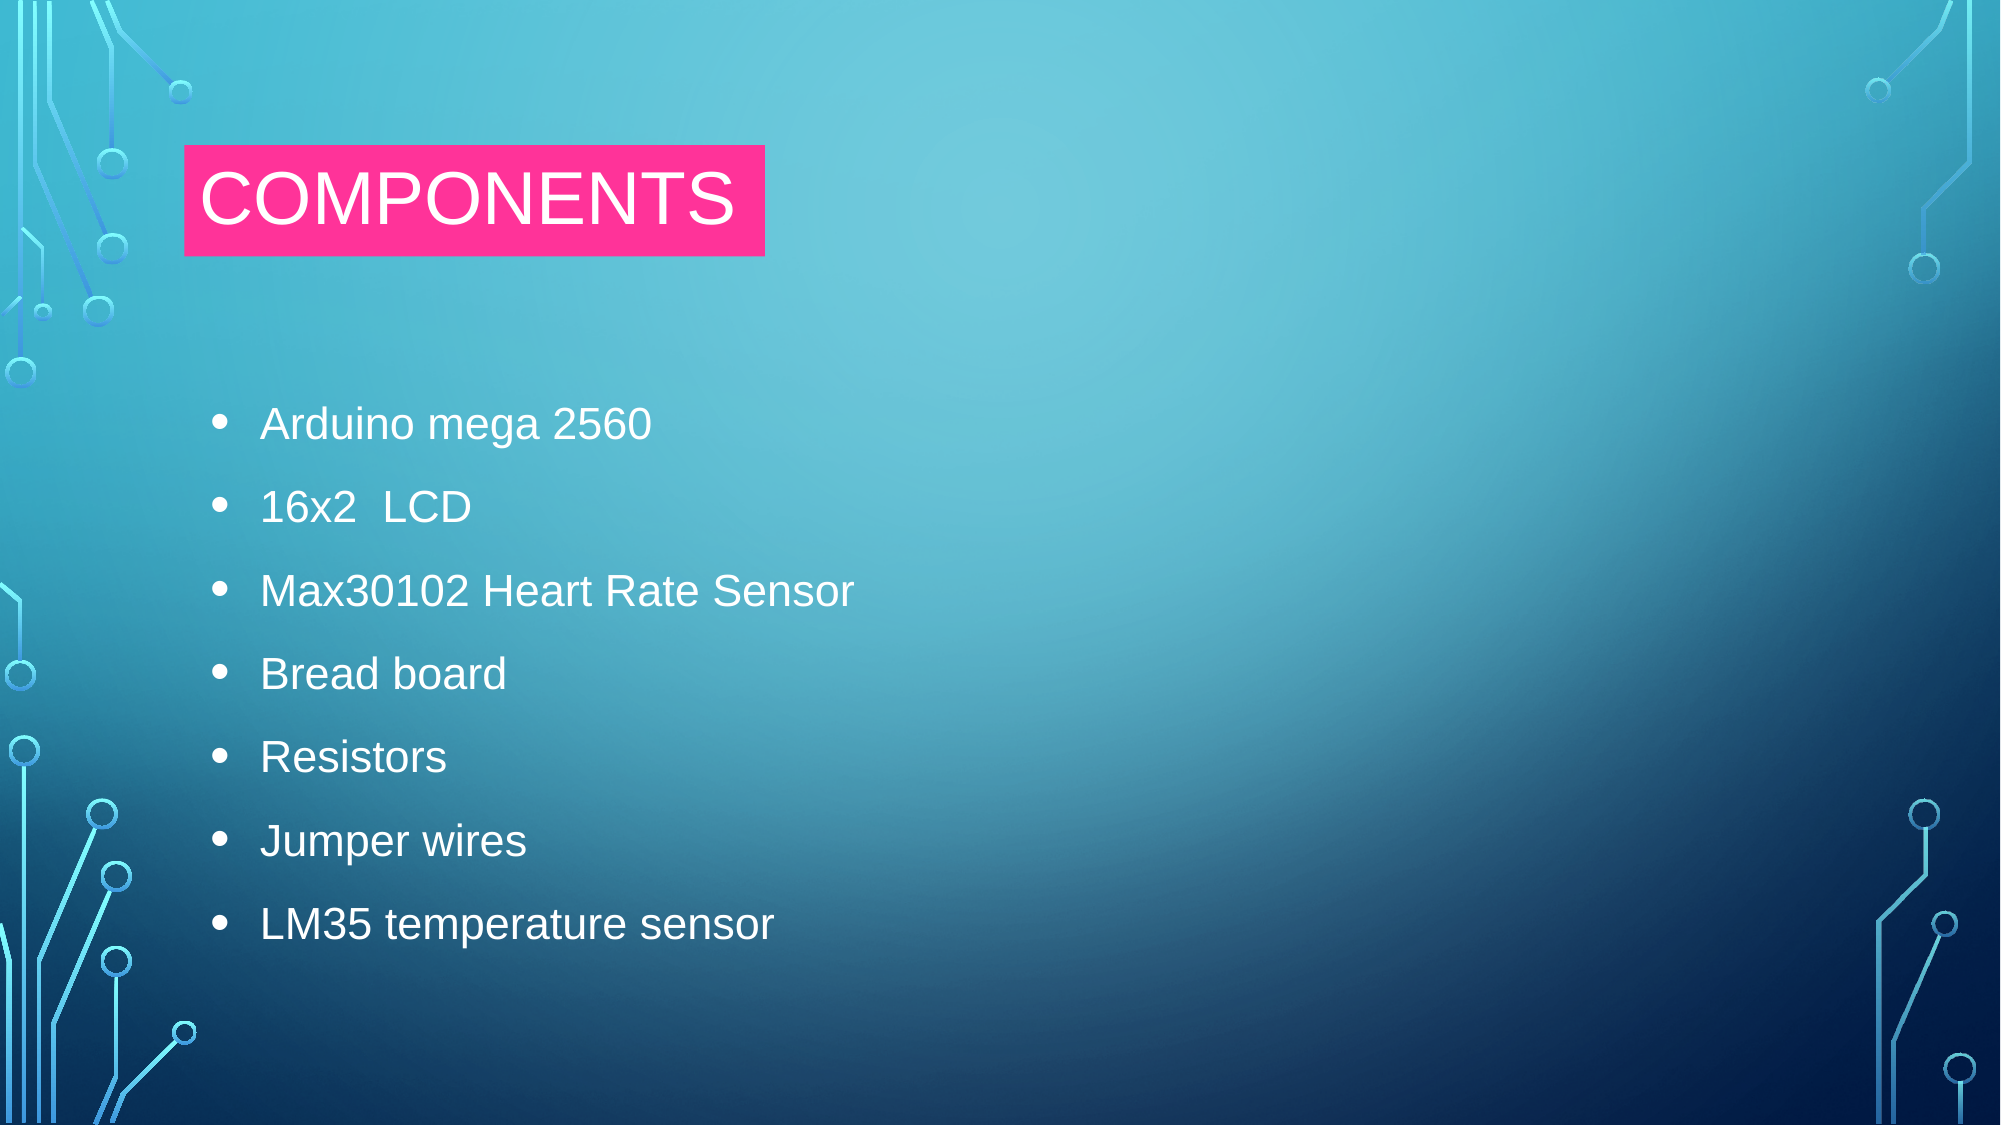

# components
 Arduino mega 2560
 16x2  LCD
 Max30102 Heart Rate Sensor
 Bread board
 Resistors
 Jumper wires
 LM35 temperature sensor